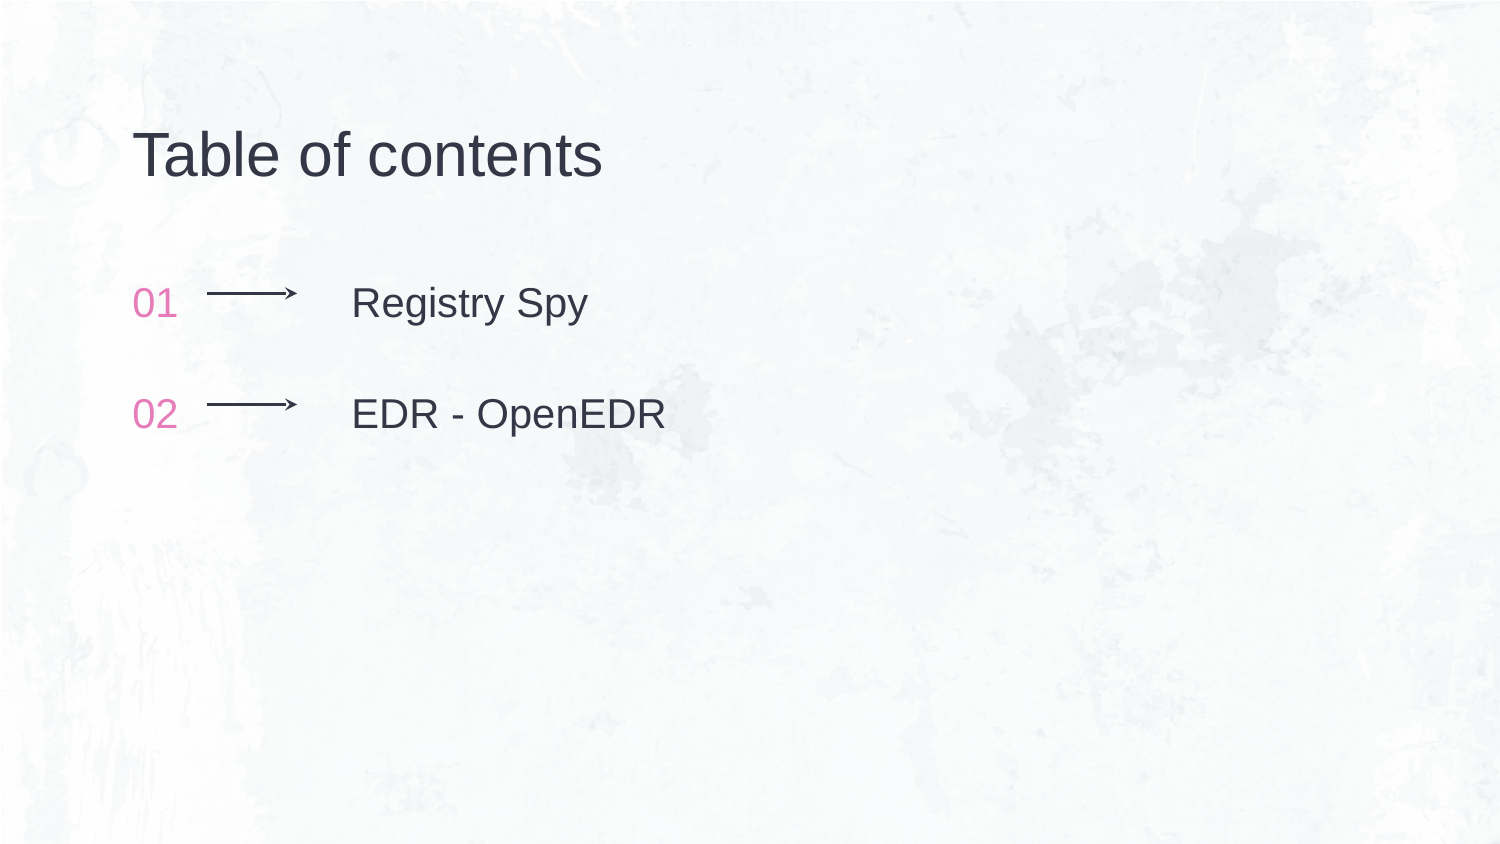

Table of contents
# 01
Registry Spy
02
EDR - OpenEDR